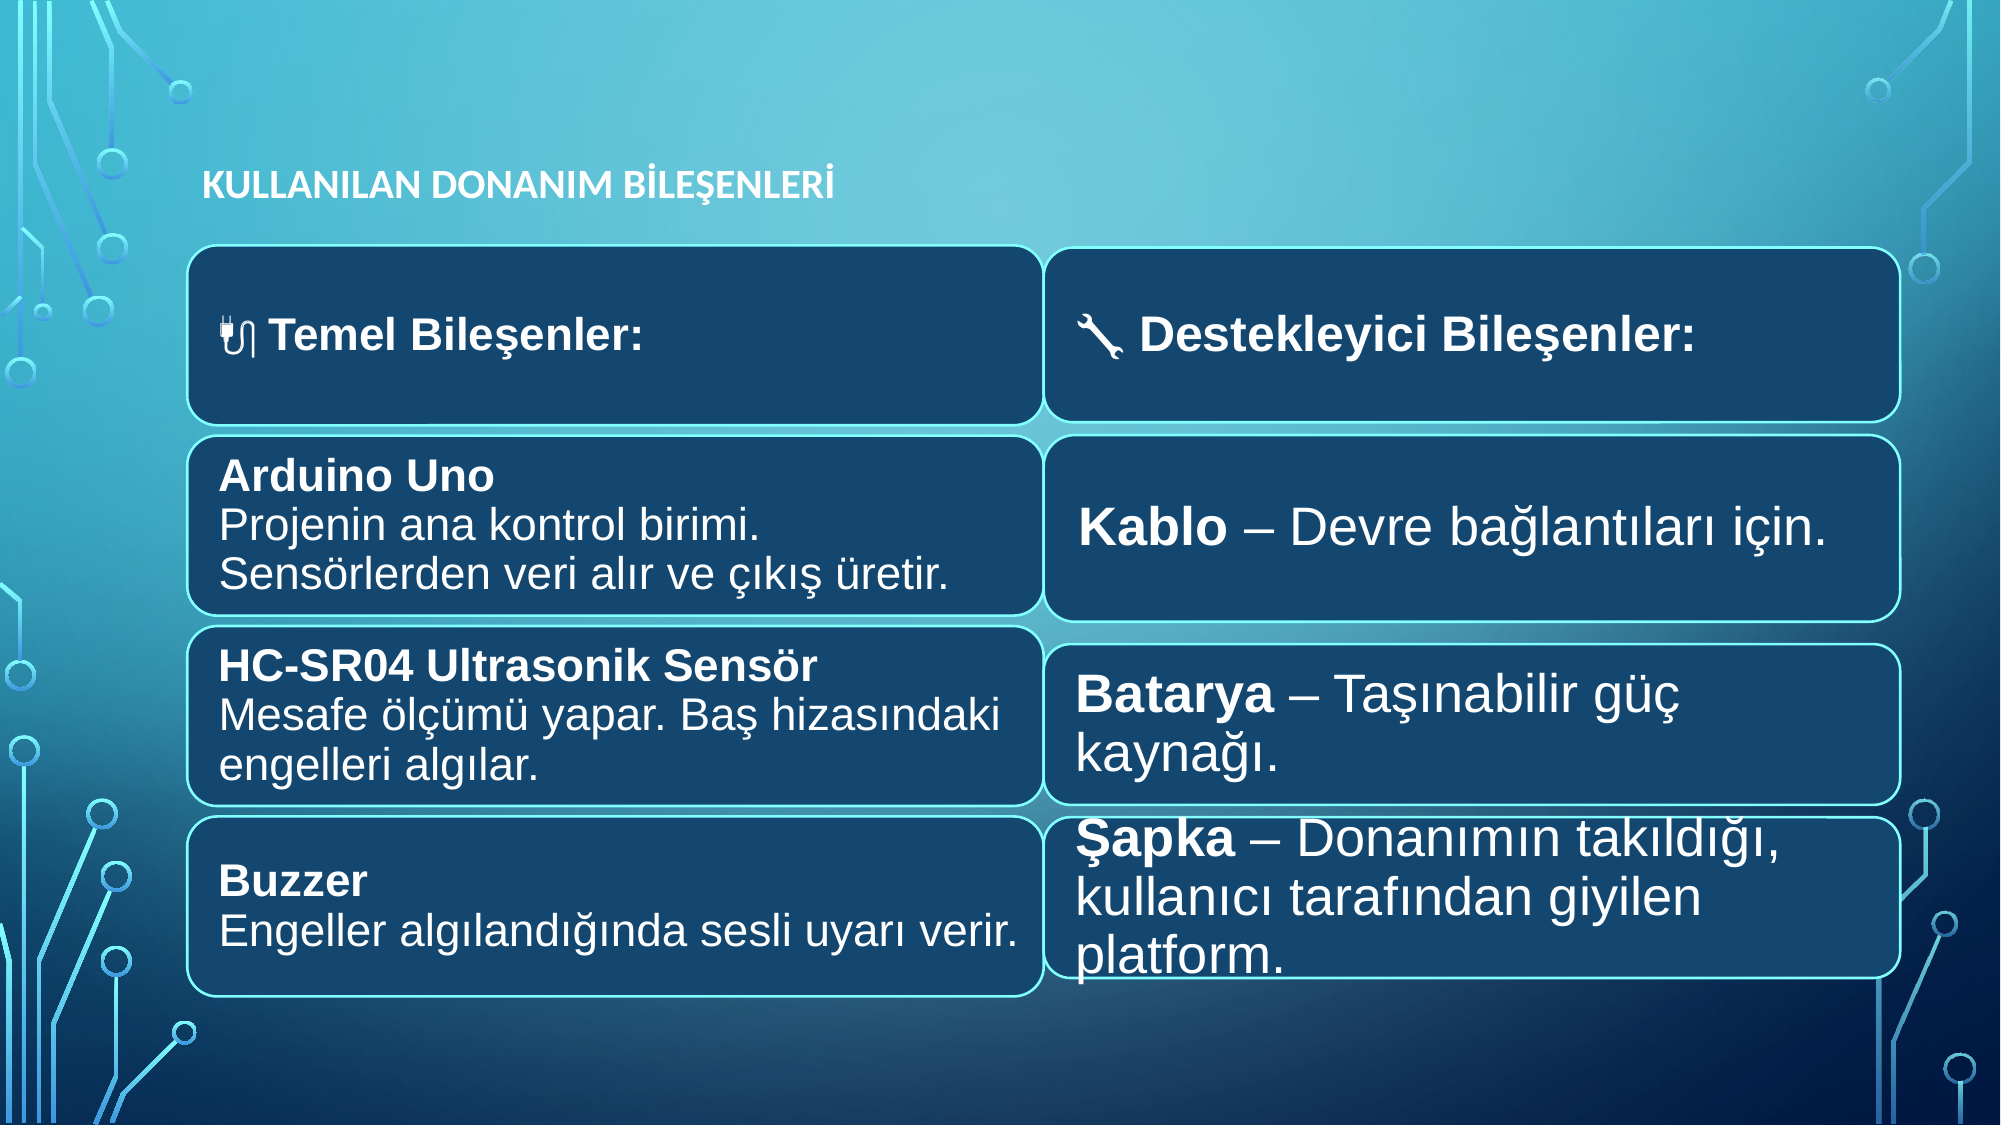

Kullanılan Donanım Bileşenleri
🔧 Destekleyici Bileşenler:
Kablo – Devre bağlantıları için.
Batarya – Taşınabilir güç kaynağı.
Şapka – Donanımın takıldığı, kullanıcı tarafından giyilen platform.
🔌 Temel Bileşenler:
Arduino Uno
Projenin ana kontrol birimi. Sensörlerden veri alır ve çıkış üretir.
HC-SR04 Ultrasonik Sensör
Mesafe ölçümü yapar. Baş hizasındaki engelleri algılar.
Buzzer
Engeller algılandığında sesli uyarı verir.